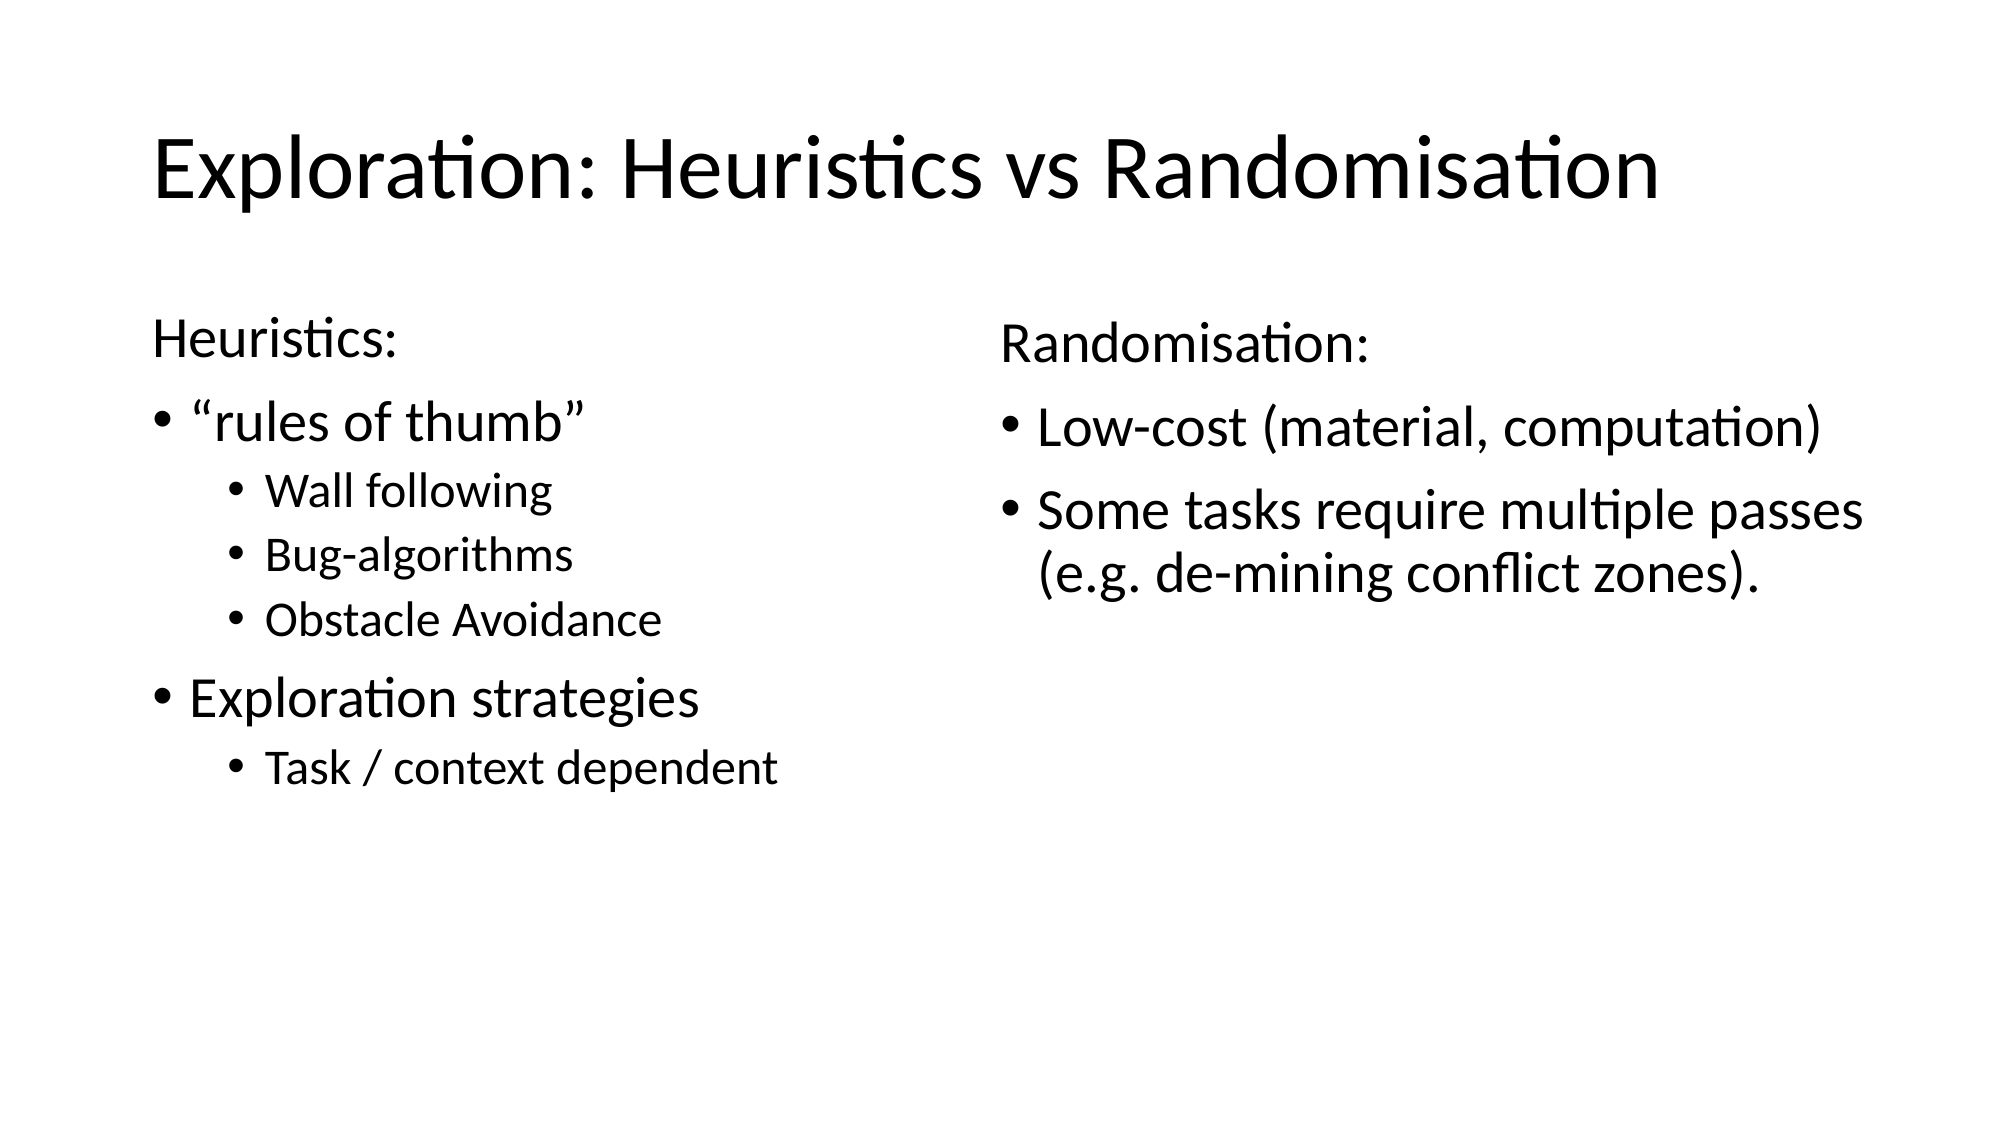

# Exploration: Heuristics vs Randomisation
Heuristics:
“rules of thumb”
Wall following
Bug-algorithms
Obstacle Avoidance
Exploration strategies
Task / context dependent

Randomisation:
Low-cost (material, computation)
Some tasks require multiple passes (e.g. de-mining conflict zones).